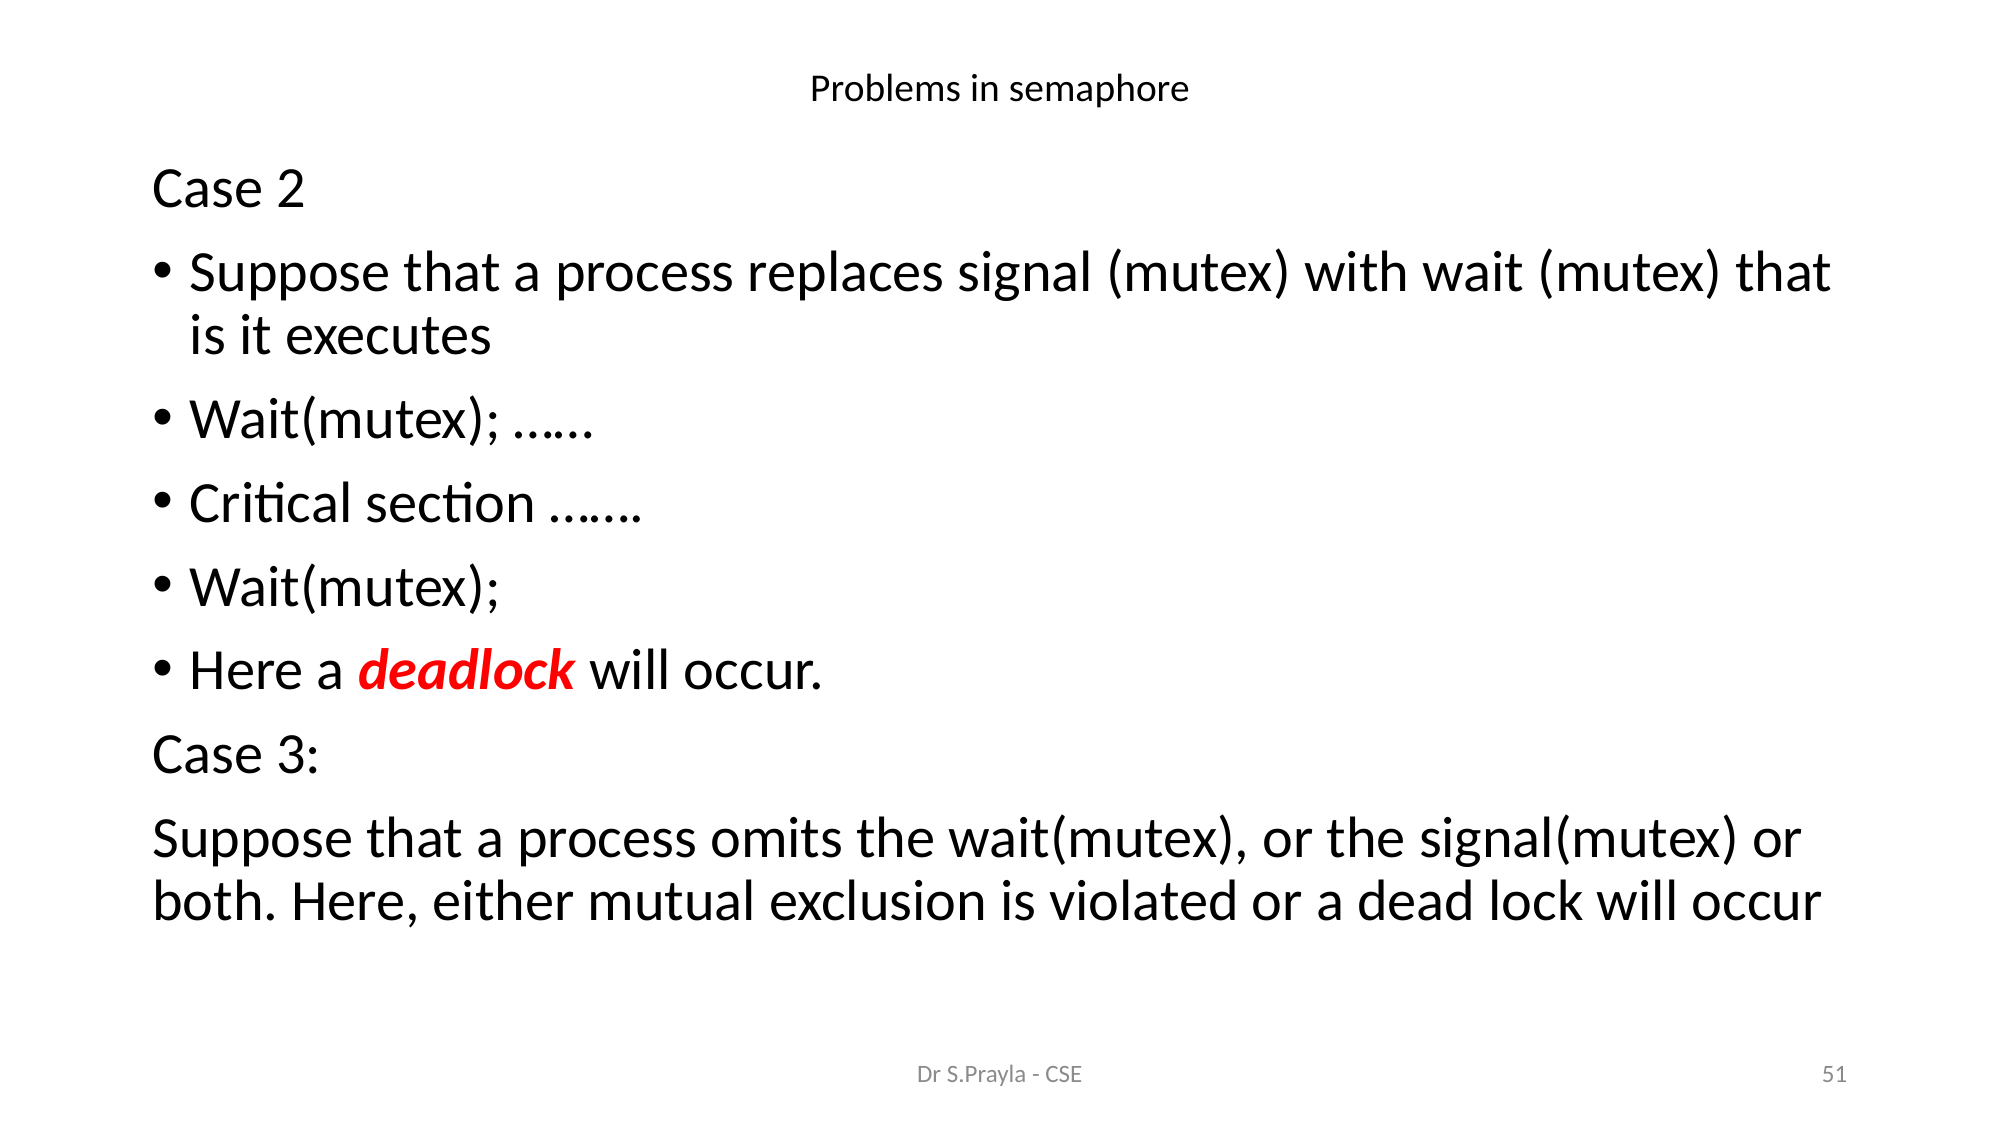

# Problems in semaphore
Case 2
Suppose that a process replaces signal (mutex) with wait (mutex) that is it executes
Wait(mutex); ……
Critical section …….
Wait(mutex);
Here a deadlock will occur.
Case 3:
Suppose that a process omits the wait(mutex), or the signal(mutex) or both. Here, either mutual exclusion is violated or a dead lock will occur
Dr S.Prayla - CSE
51